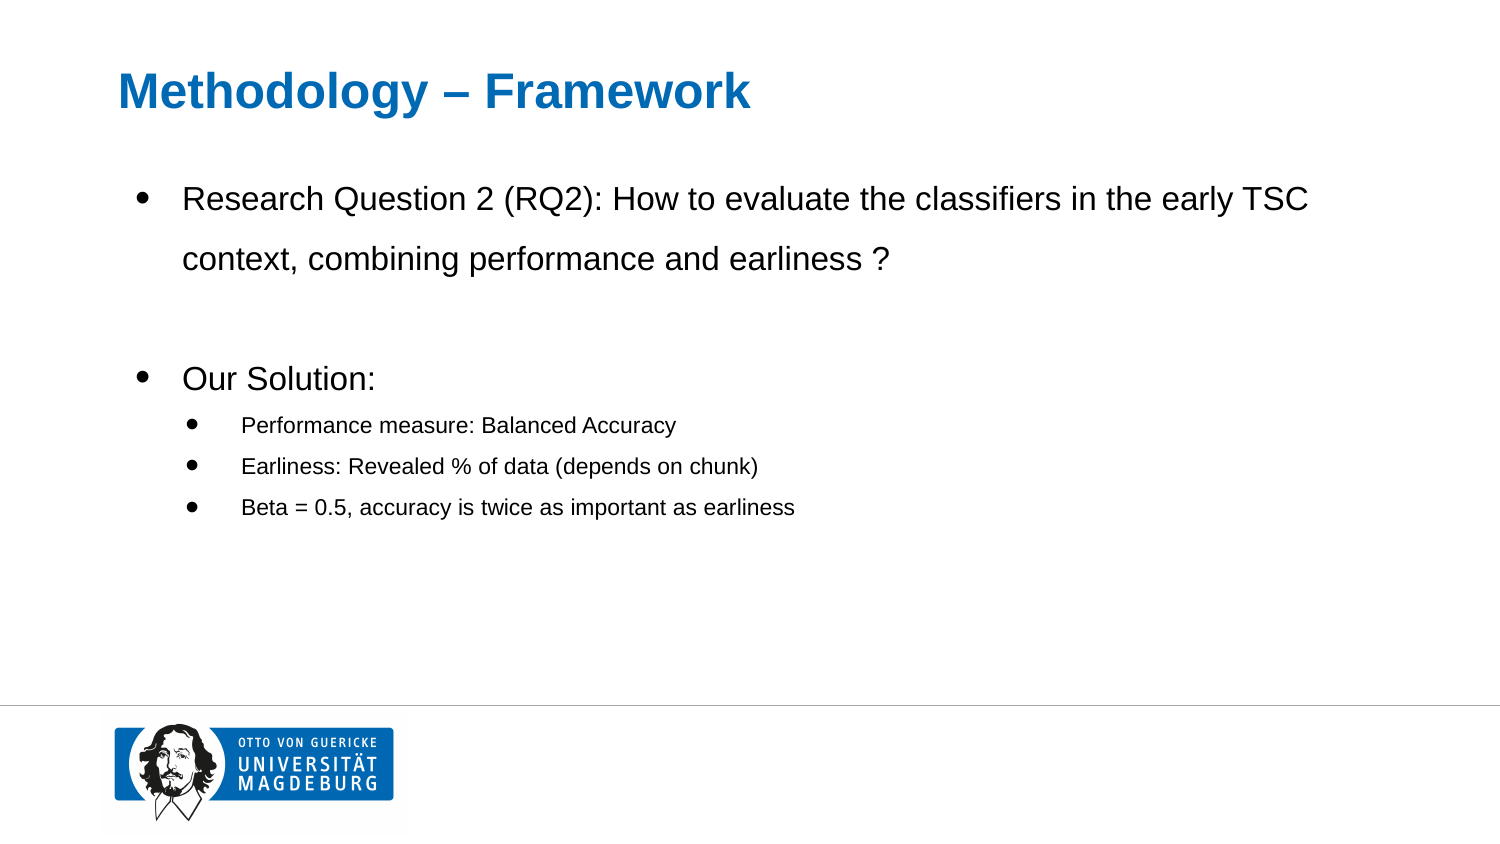

# Methodology – Framework
Research Question 2 (RQ2): How to evaluate the classifiers in the early TSC context, combining performance and earliness ?

Our Solution:
Performance measure: Balanced Accuracy
Earliness: Revealed % of data (depends on chunk)
Beta = 0.5, accuracy is twice as important as earliness